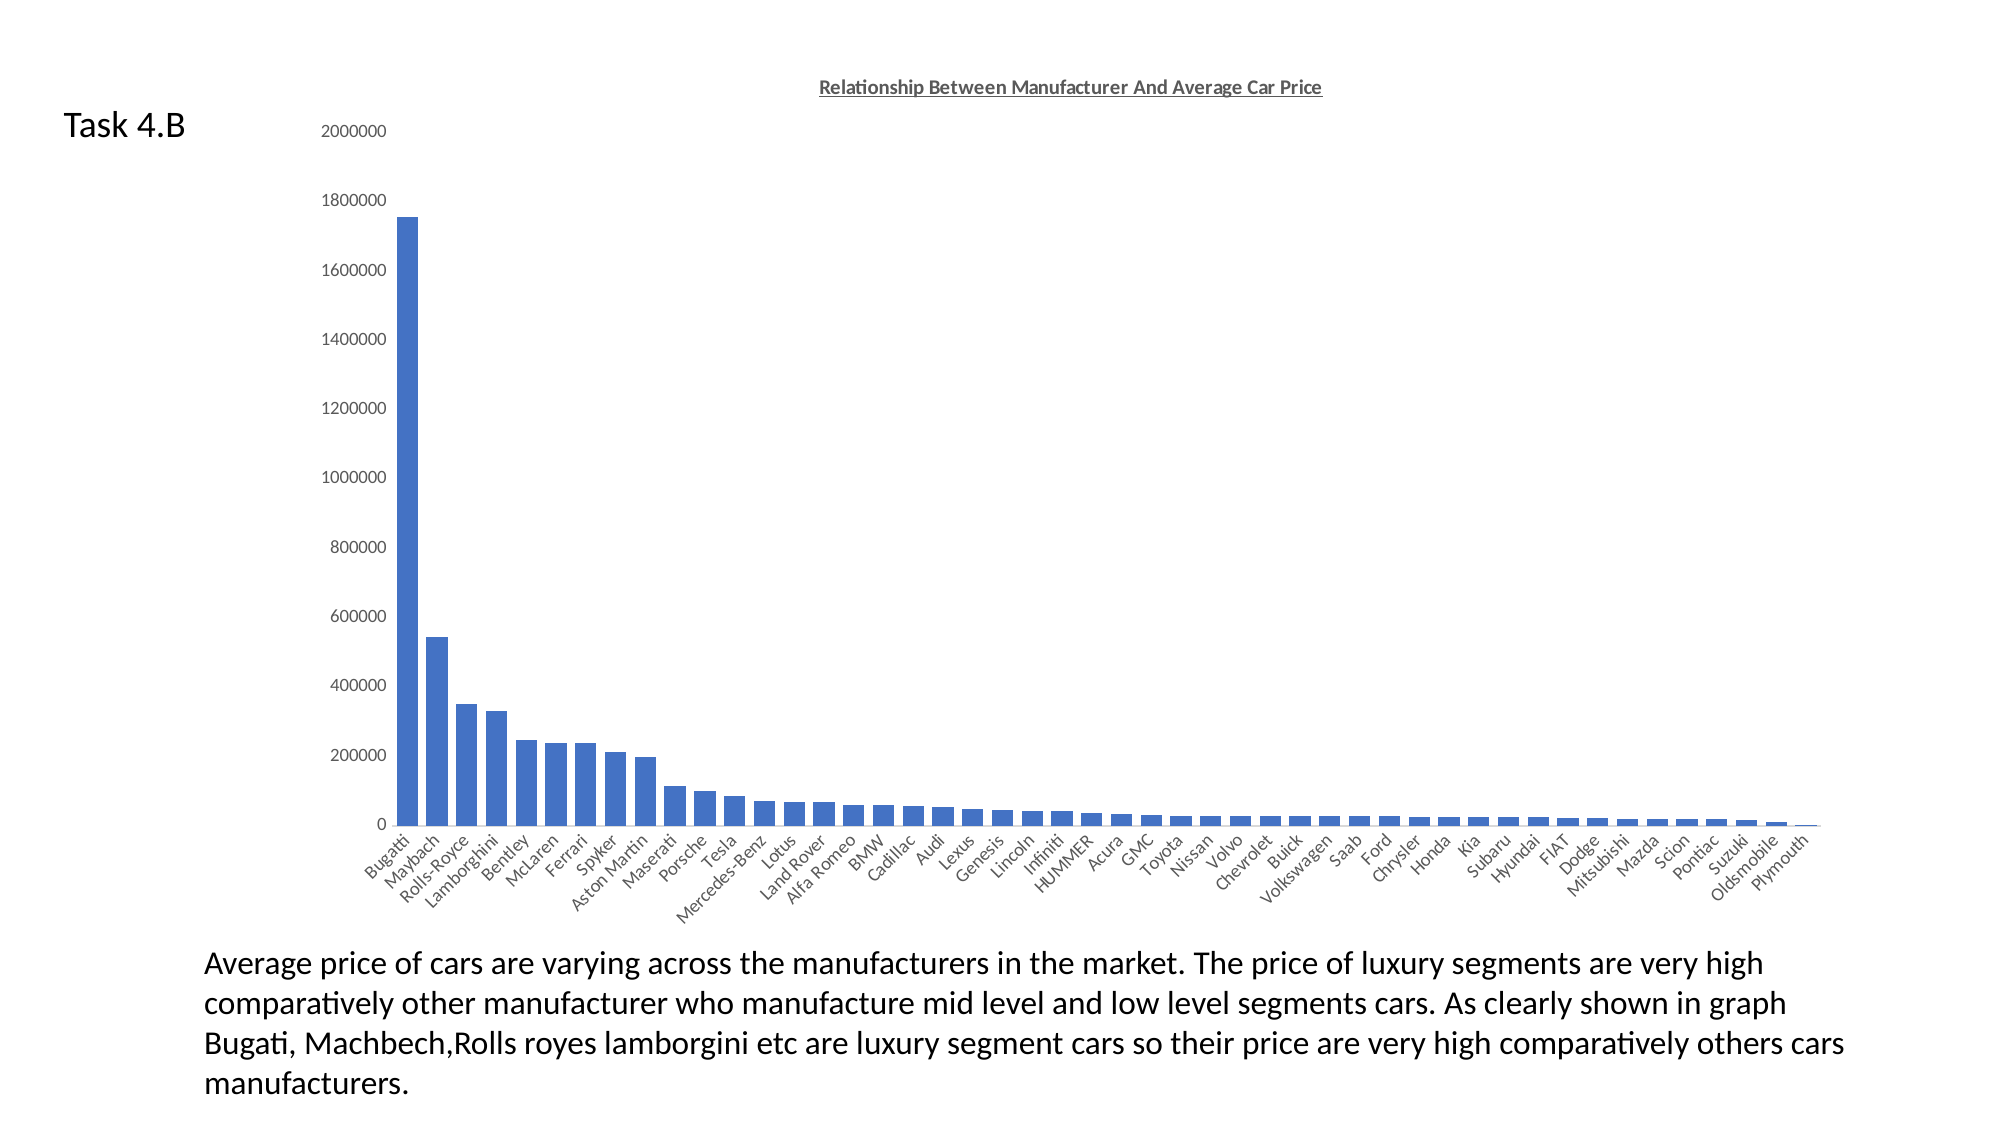

### Chart: Relationship Between Manufacturer And Average Car Price

| Category | Total |
|---|---|
| Bugatti | 1757223.6666666667 |
| Maybach | 546221.875 |
| Rolls-Royce | 351130.6451612903 |
| Lamborghini | 331567.3076923077 |
| Bentley | 247169.32432432432 |
| McLaren | 239805.0 |
| Ferrari | 238218.84057971014 |
| Spyker | 213323.33333333334 |
| Aston Martin | 197910.37634408602 |
| Maserati | 114207.70689655172 |
| Porsche | 101622.39705882352 |
| Tesla | 85255.55555555556 |
| Mercedes-Benz | 71476.22946175637 |
| Lotus | 69188.27586206897 |
| Land Rover | 67823.21678321678 |
| Alfa Romeo | 61600.0 |
| BMW | 61546.76347305389 |
| Cadillac | 56231.317380352644 |
| Audi | 53452.11280487805 |
| Lexus | 47549.069306930694 |
| Genesis | 46616.666666666664 |
| Lincoln | 42839.829268292684 |
| Infiniti | 42394.21212121212 |
| HUMMER | 36464.41176470588 |
| Acura | 34887.5873015873 |
| GMC | 30493.299029126214 |
| Toyota | 29030.016085790885 |
| Nissan | 28583.43189964158 |
| Volvo | 28541.160142348755 |
| Chevrolet | 28350.385574354408 |
| Buick | 28206.61224489796 |
| Volkswagen | 28102.380716934487 |
| Saab | 27413.504504504504 |
| Ford | 27399.26674233825 |
| Chrysler | 26722.96256684492 |
| Honda | 26674.340757238308 |
| Kia | 25310.17316017316 |
| Subaru | 24827.50390625 |
| Hyundai | 24597.036303630364 |
| FIAT | 22670.24193548387 |
| Dodge | 22390.059105431308 |
| Mitsubishi | 21240.535211267605 |
| Mazda | 20039.382978723403 |
| Scion | 19932.5 |
| Pontiac | 19321.548387096773 |
| Suzuki | 17907.207977207978 |
| Oldsmobile | 11542.54 |
| Plymouth | 3122.9024390243903 |
Task 4.B
Average price of cars are varying across the manufacturers in the market. The price of luxury segments are very high comparatively other manufacturer who manufacture mid level and low level segments cars. As clearly shown in graph Bugati, Machbech,Rolls royes lamborgini etc are luxury segment cars so their price are very high comparatively others cars manufacturers.